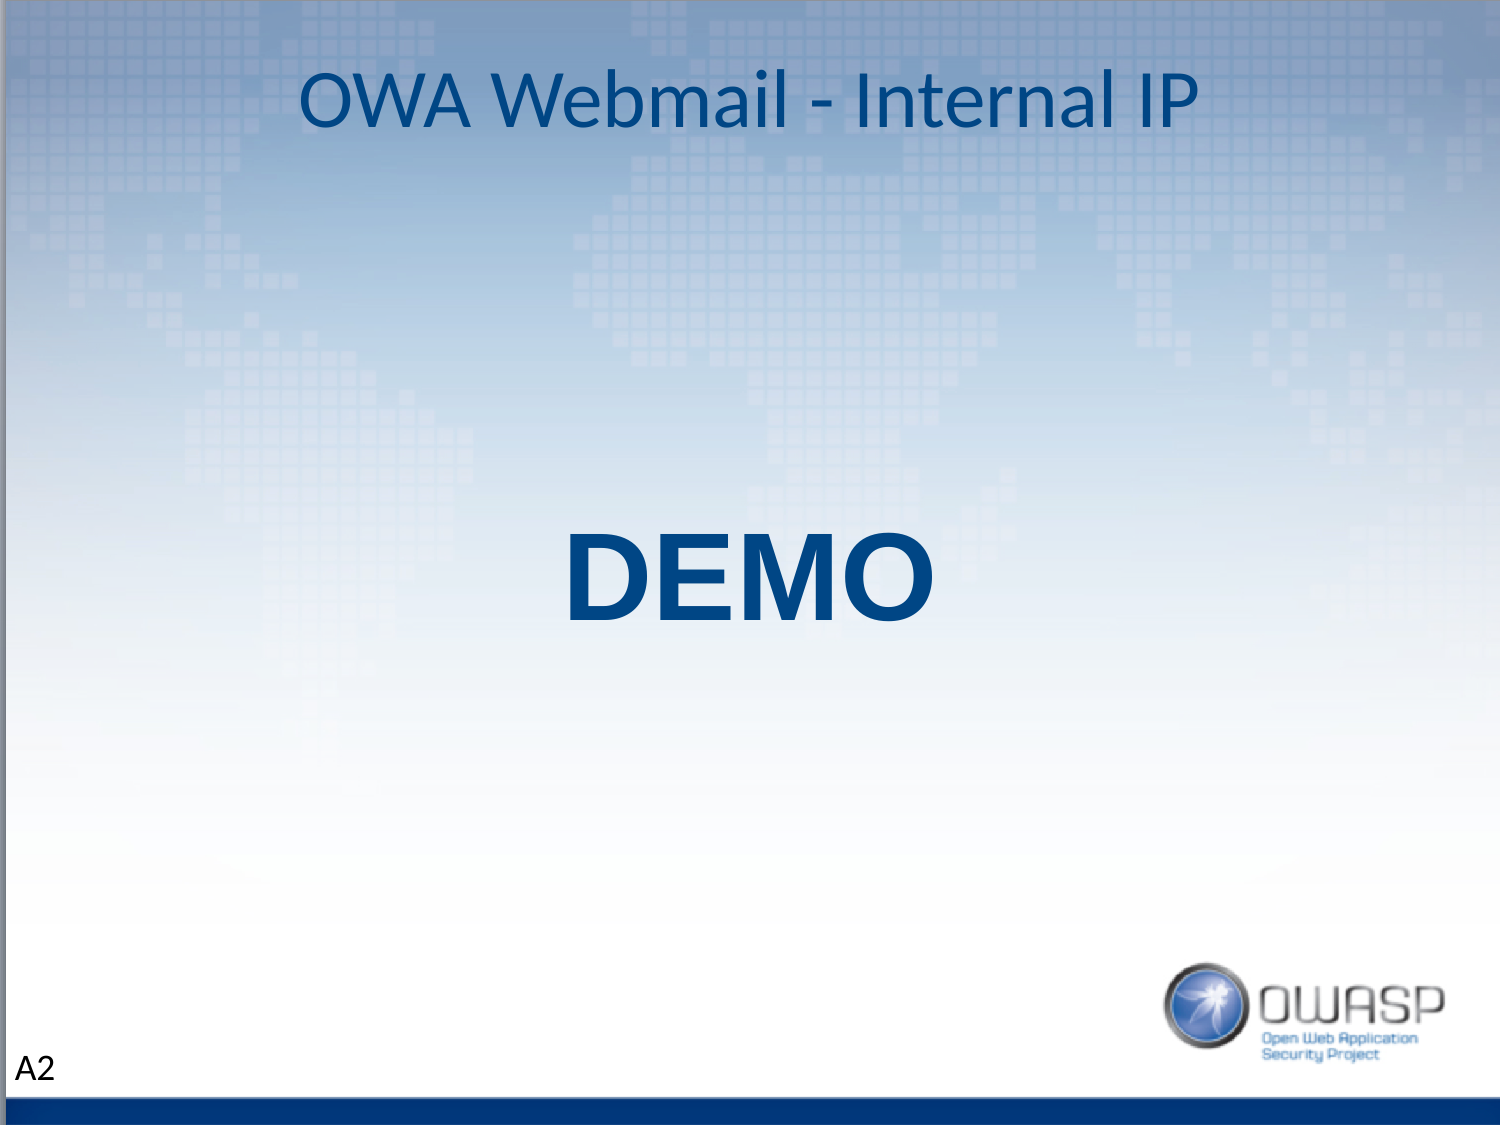

OWA Webmail - Internal IP
DEMO
A2